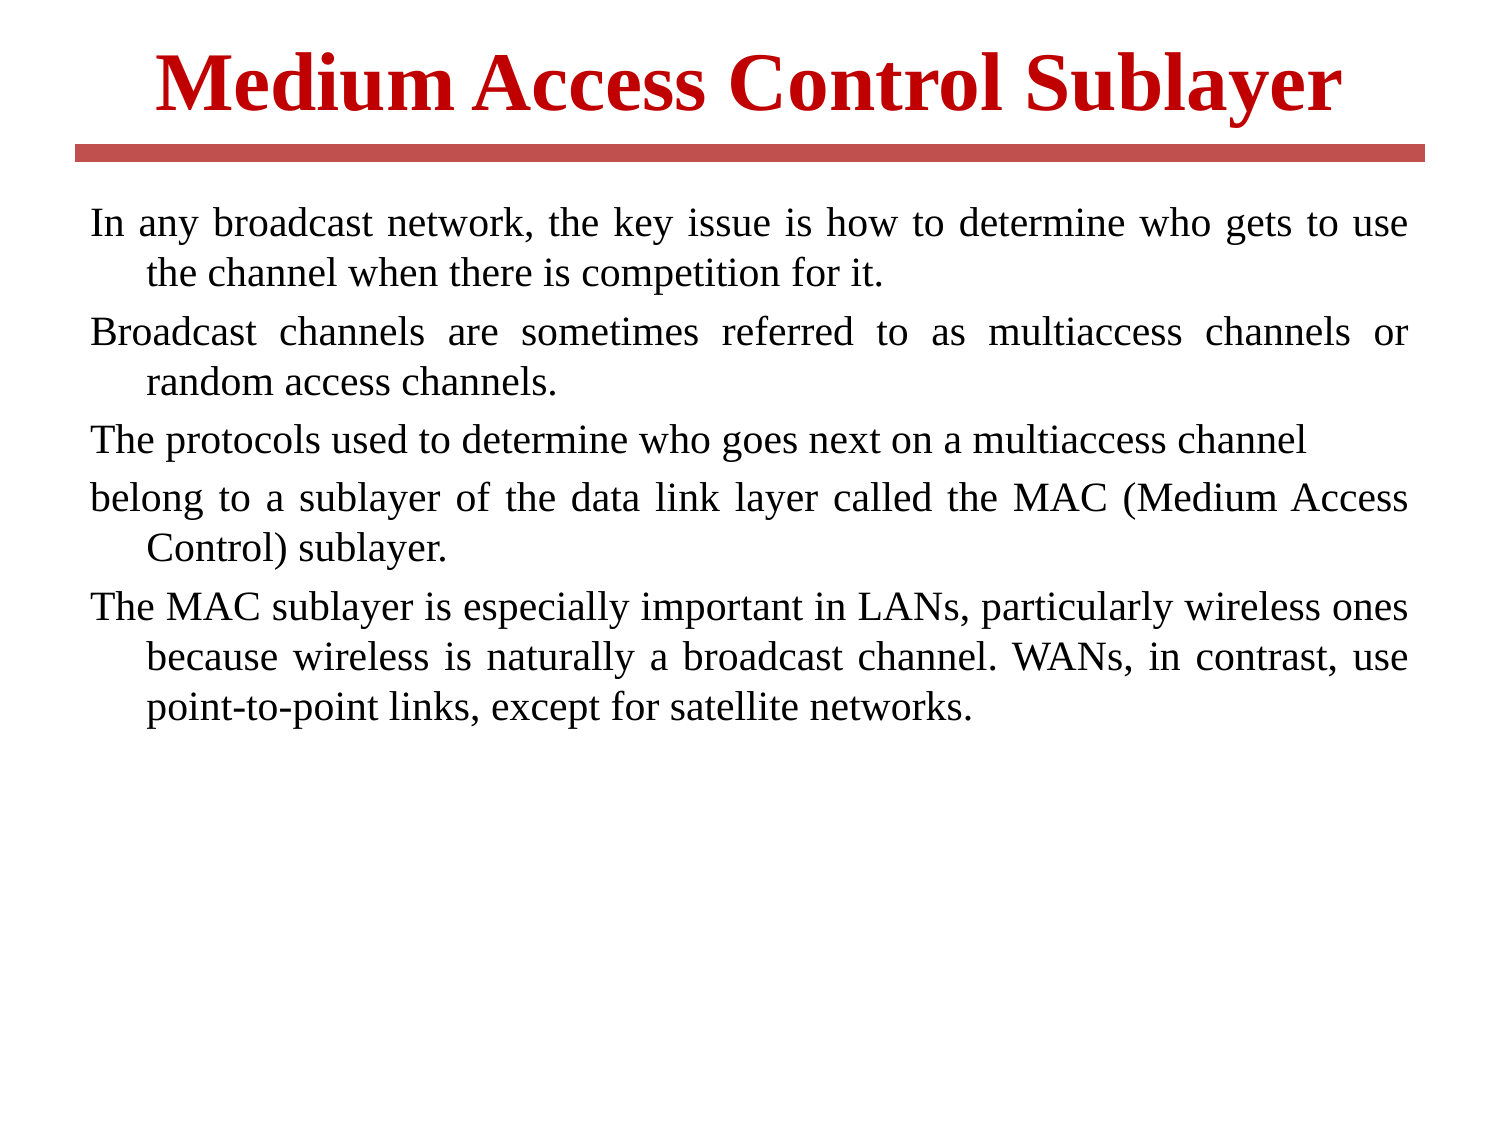

# Medium Access Control Sublayer
In any broadcast network, the key issue is how to determine who gets to use the channel when there is competition for it.
Broadcast channels are sometimes referred to as multiaccess channels or random access channels.
The protocols used to determine who goes next on a multiaccess channel
belong to a sublayer of the data link layer called the MAC (Medium Access Control) sublayer.
The MAC sublayer is especially important in LANs, particularly wireless ones because wireless is naturally a broadcast channel. WANs, in contrast, use point-to-point links, except for satellite networks.